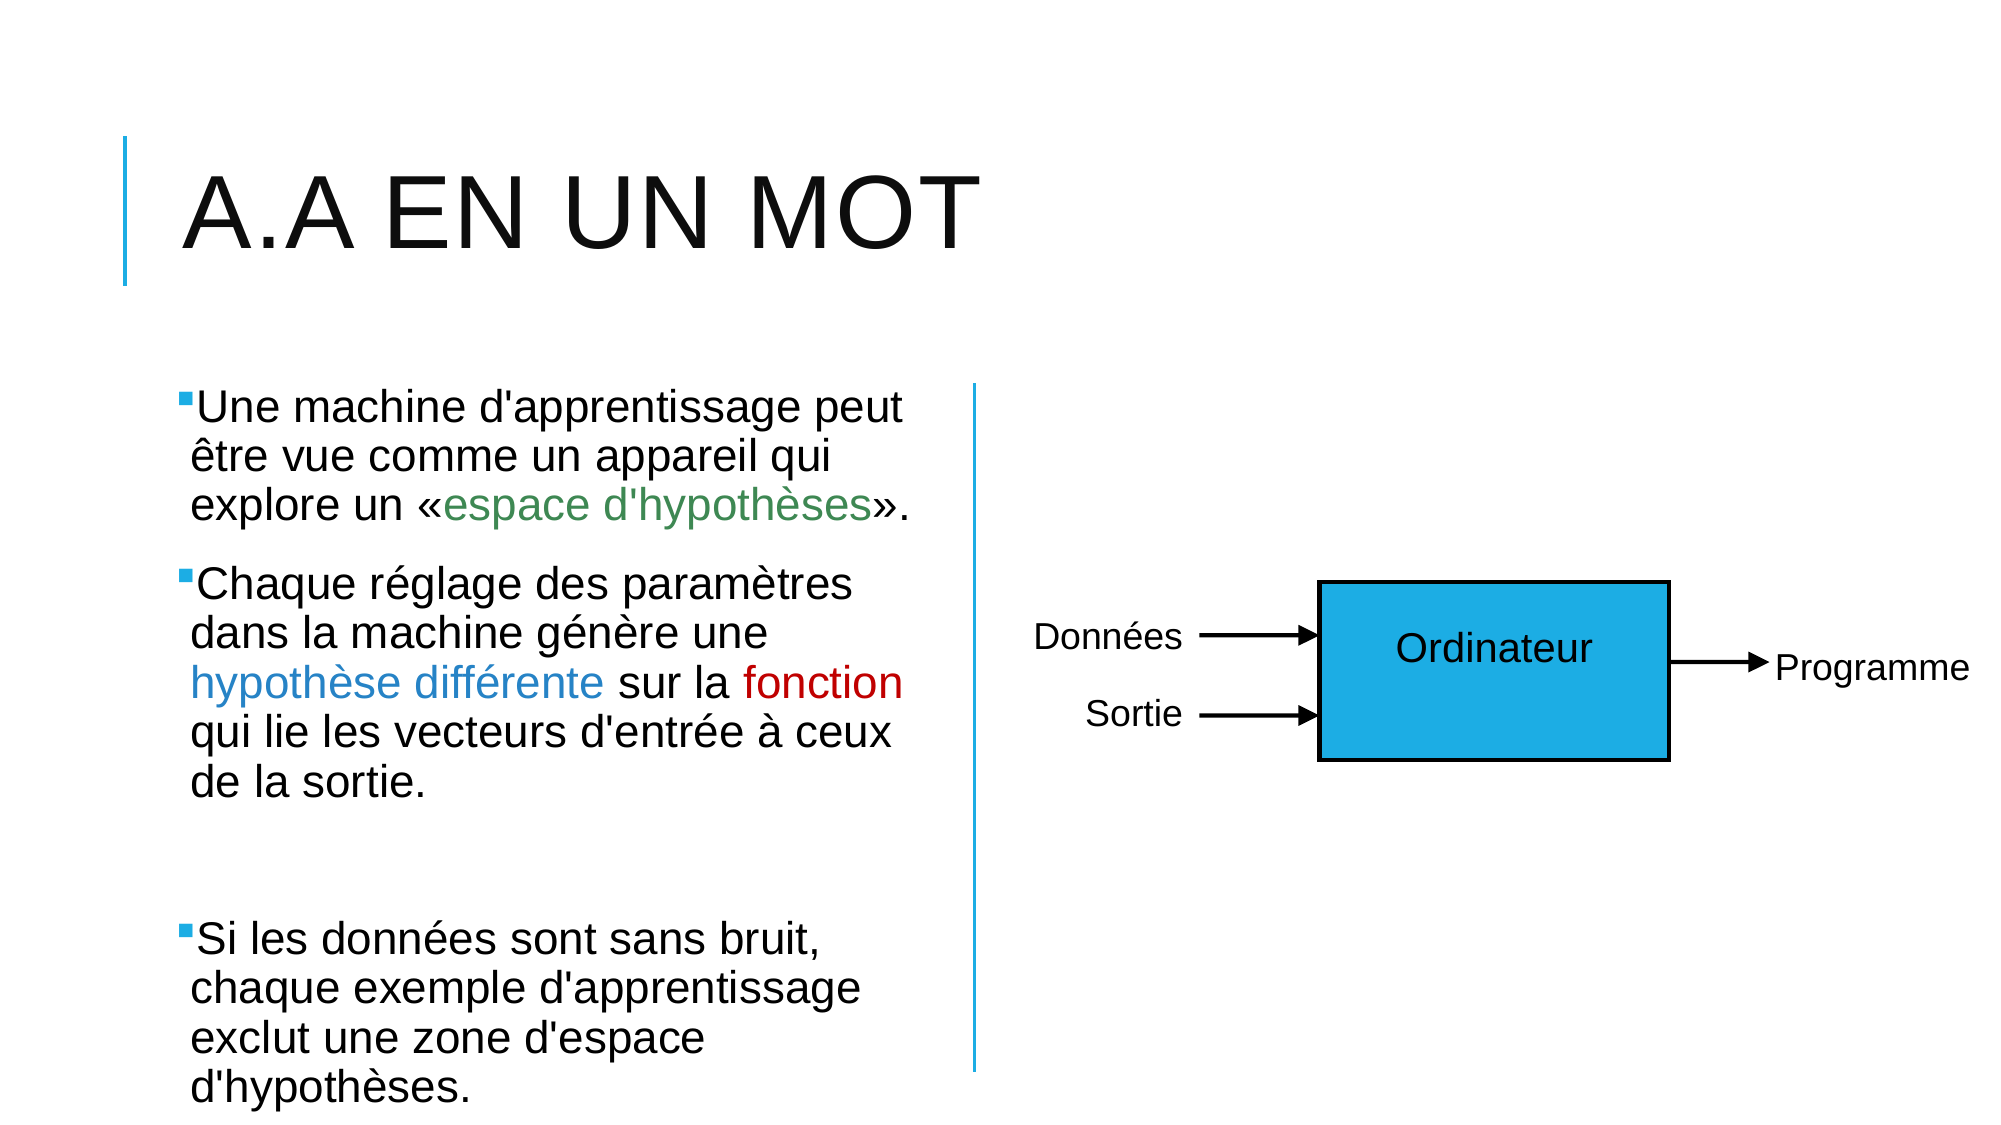

# A.A en un mot
Une machine d'apprentissage peut être vue comme un appareil qui explore un «espace d'hypothèses».
Chaque réglage des paramètres dans la machine génère une hypothèse différente sur la fonction qui lie les vecteurs d'entrée à ceux de la sortie.

Si les données sont sans bruit, chaque exemple d'apprentissage exclut une zone d'espace d'hypothèses.

Ordinateur

Données

Programme

Sortie